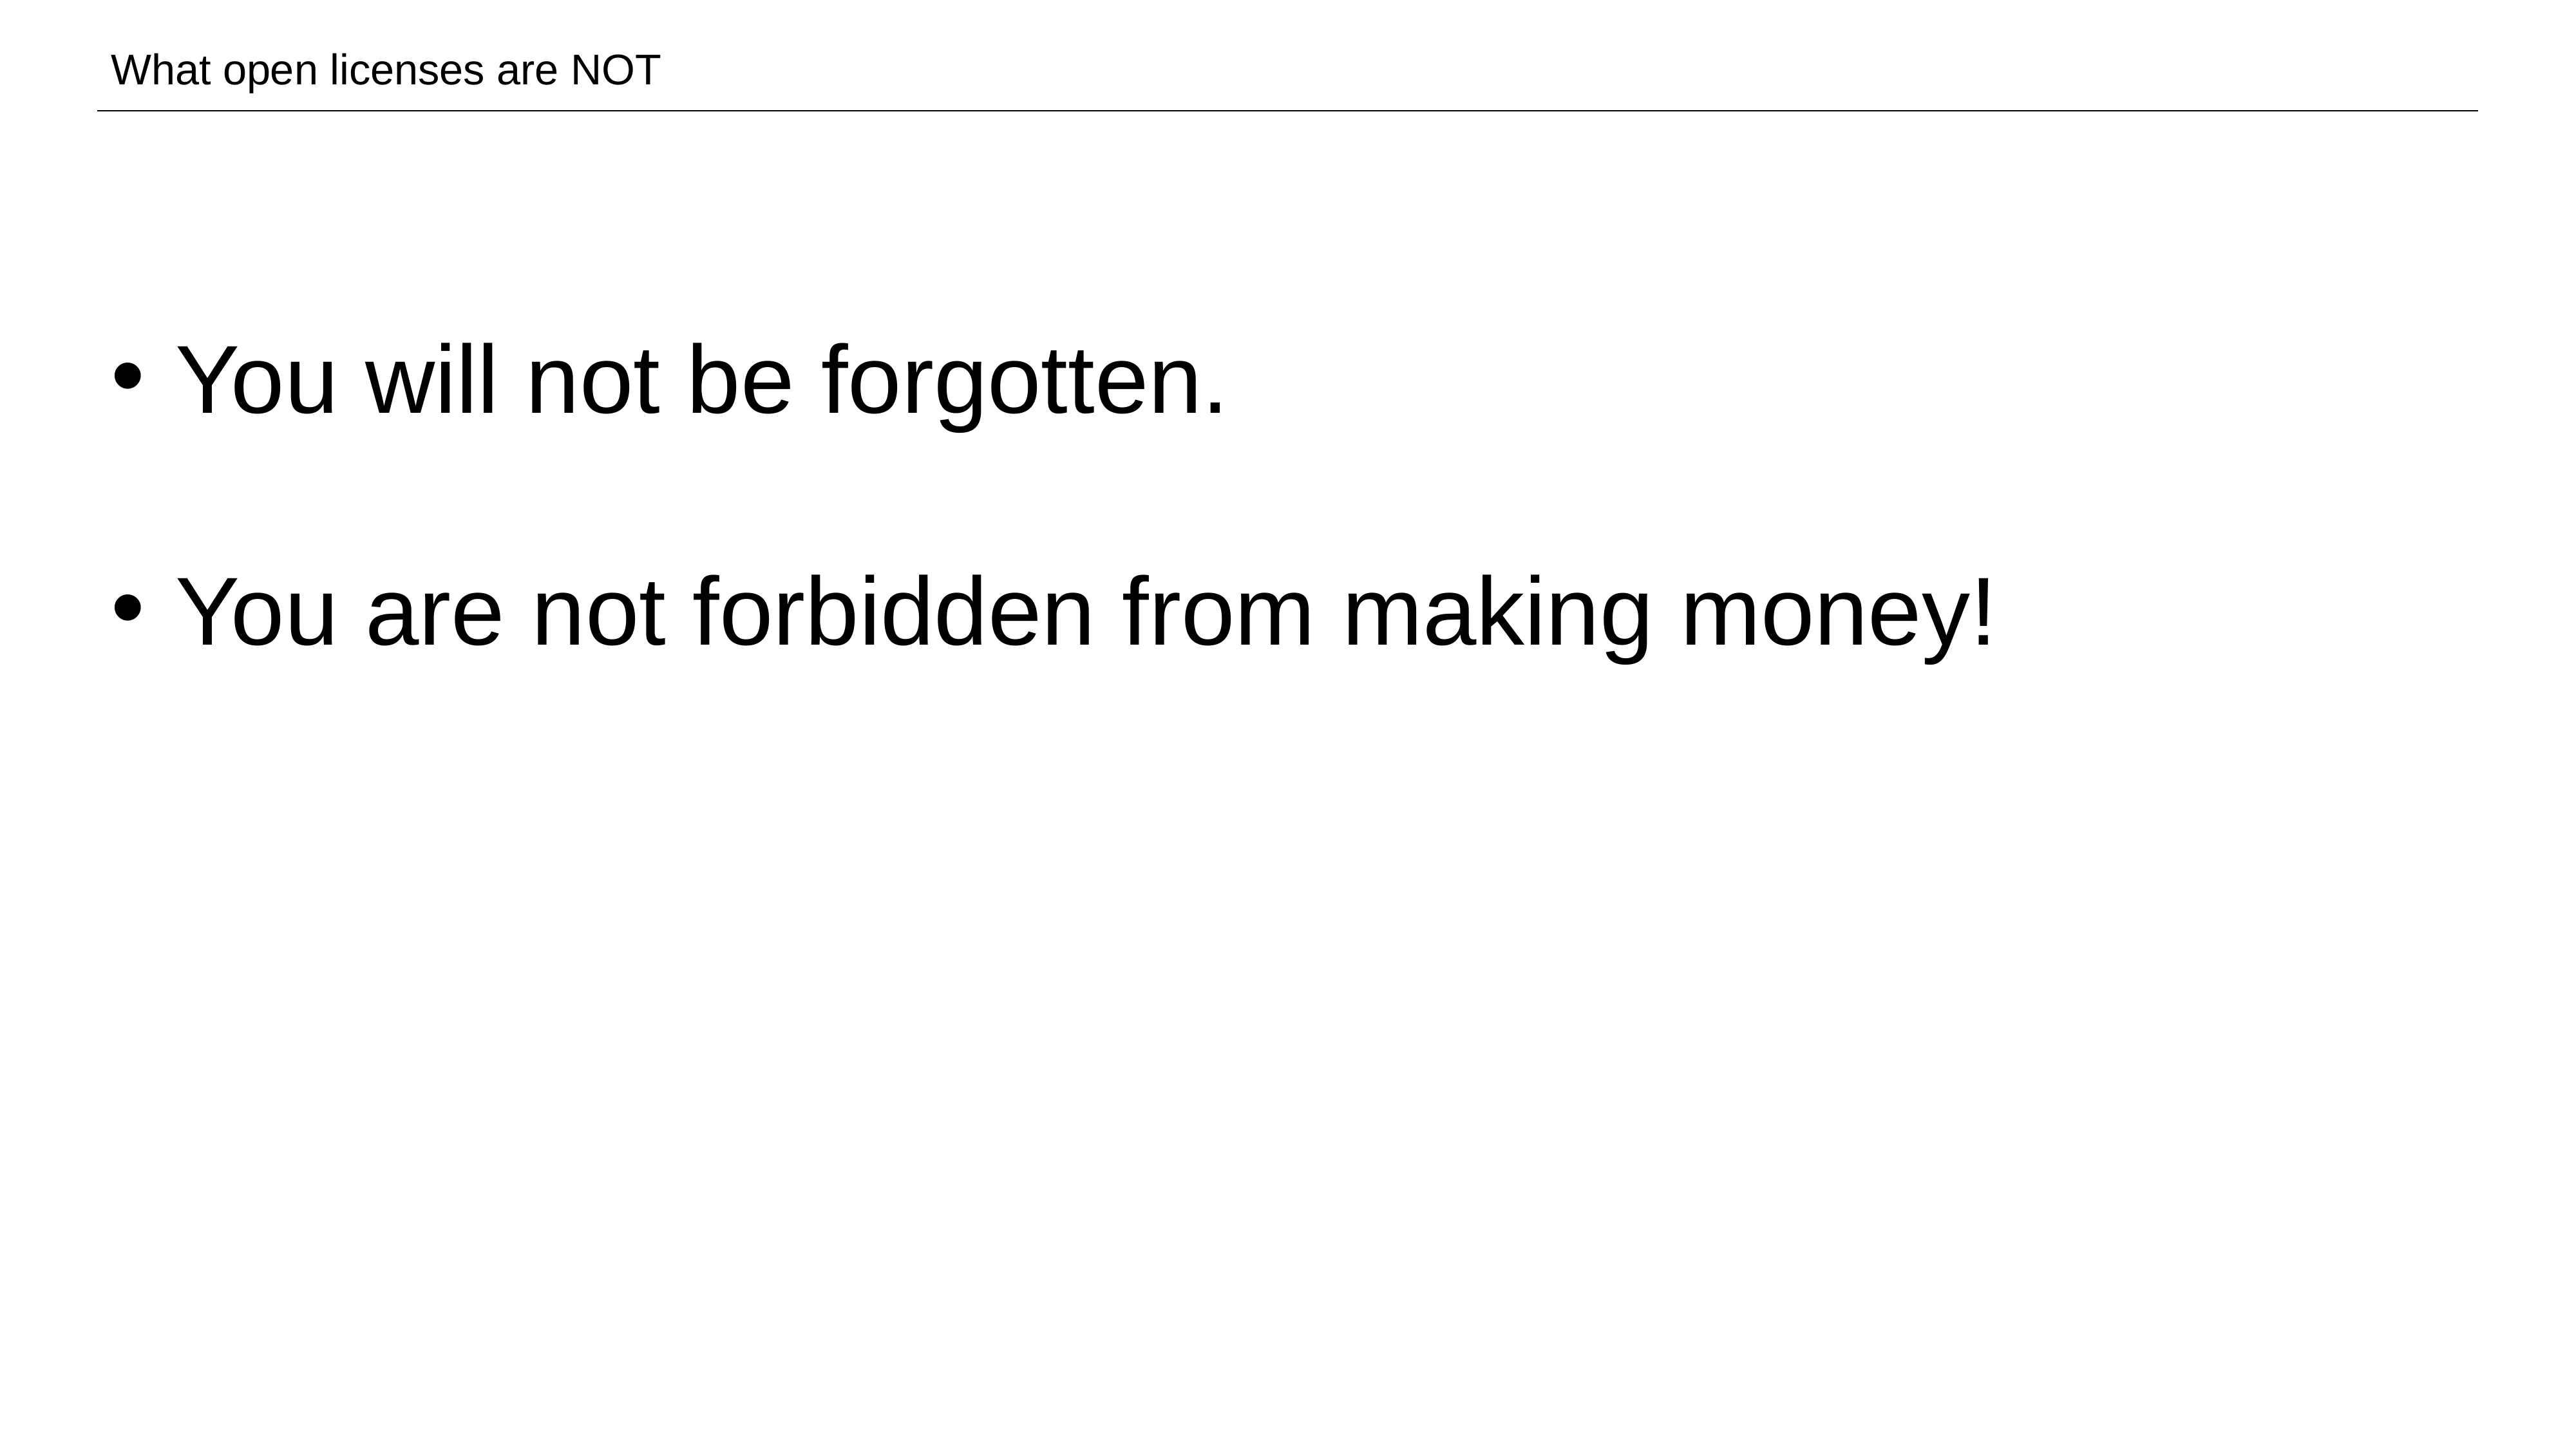

# What open licenses are NOT
You will not be forgotten.

You are not forbidden from making money!